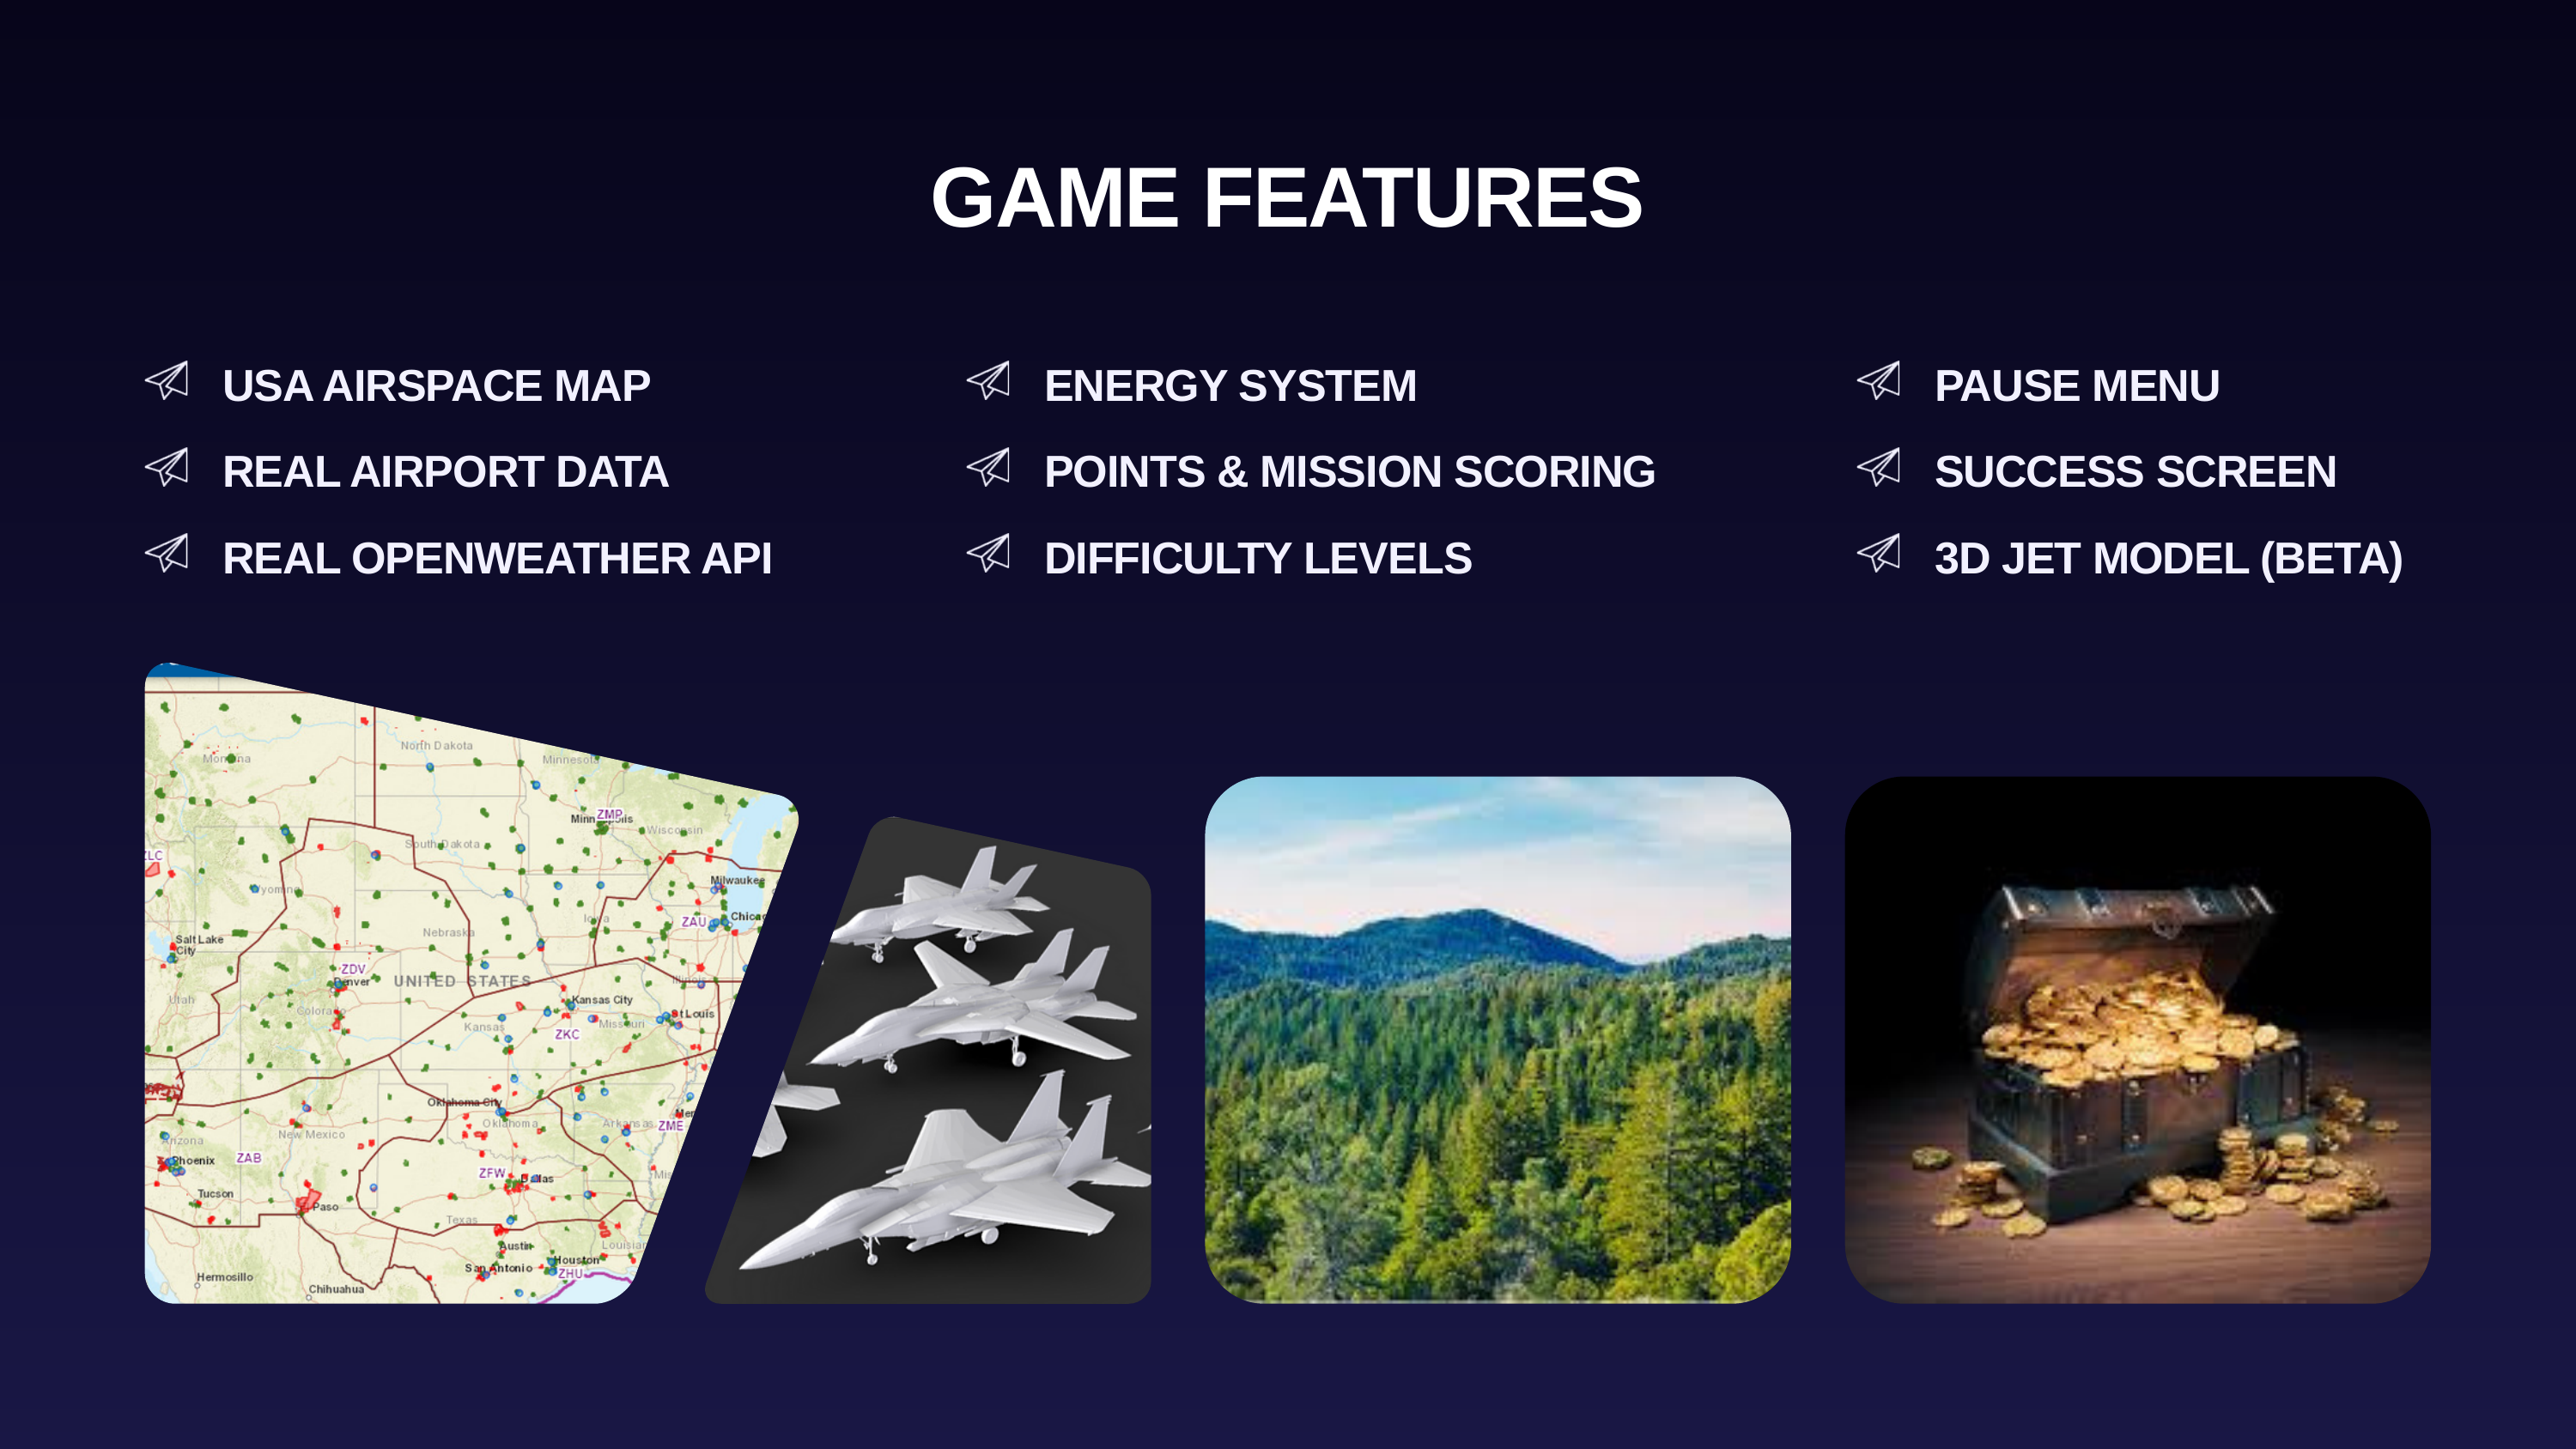

GAME FEATURES
USA AIRSPACE MAP
ENERGY SYSTEM
PAUSE MENU

REAL AIRPORT DATA
POINTS & MISSION SCORING
SUCCESS SCREEN

REAL OPENWEATHER API
DIFFICULTY LEVELS
3D JET MODEL (BETA)